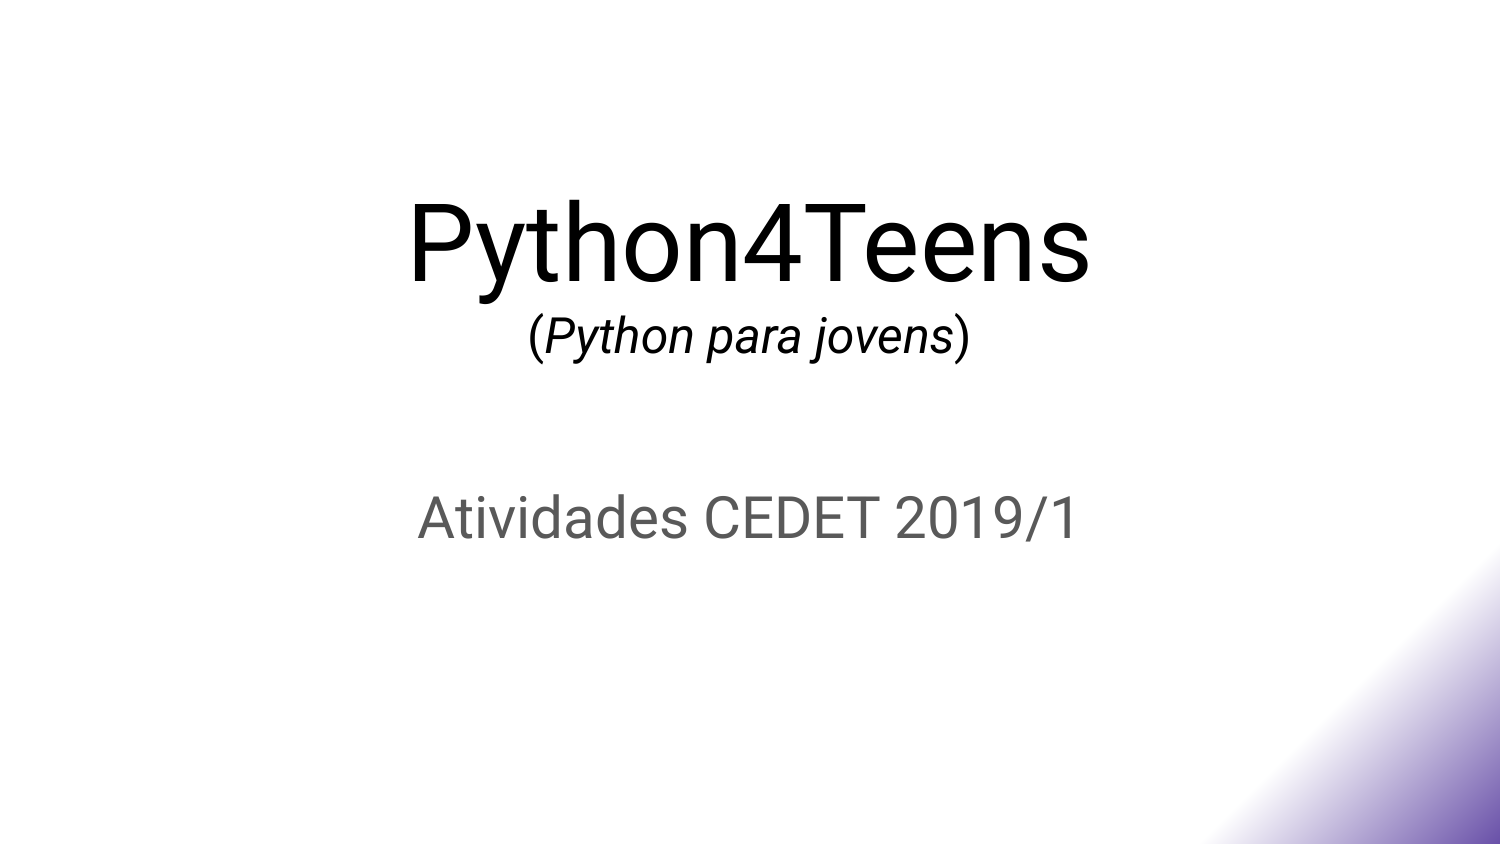

# Python4Teens
(Python para jovens)
Atividades CEDET 2019/1